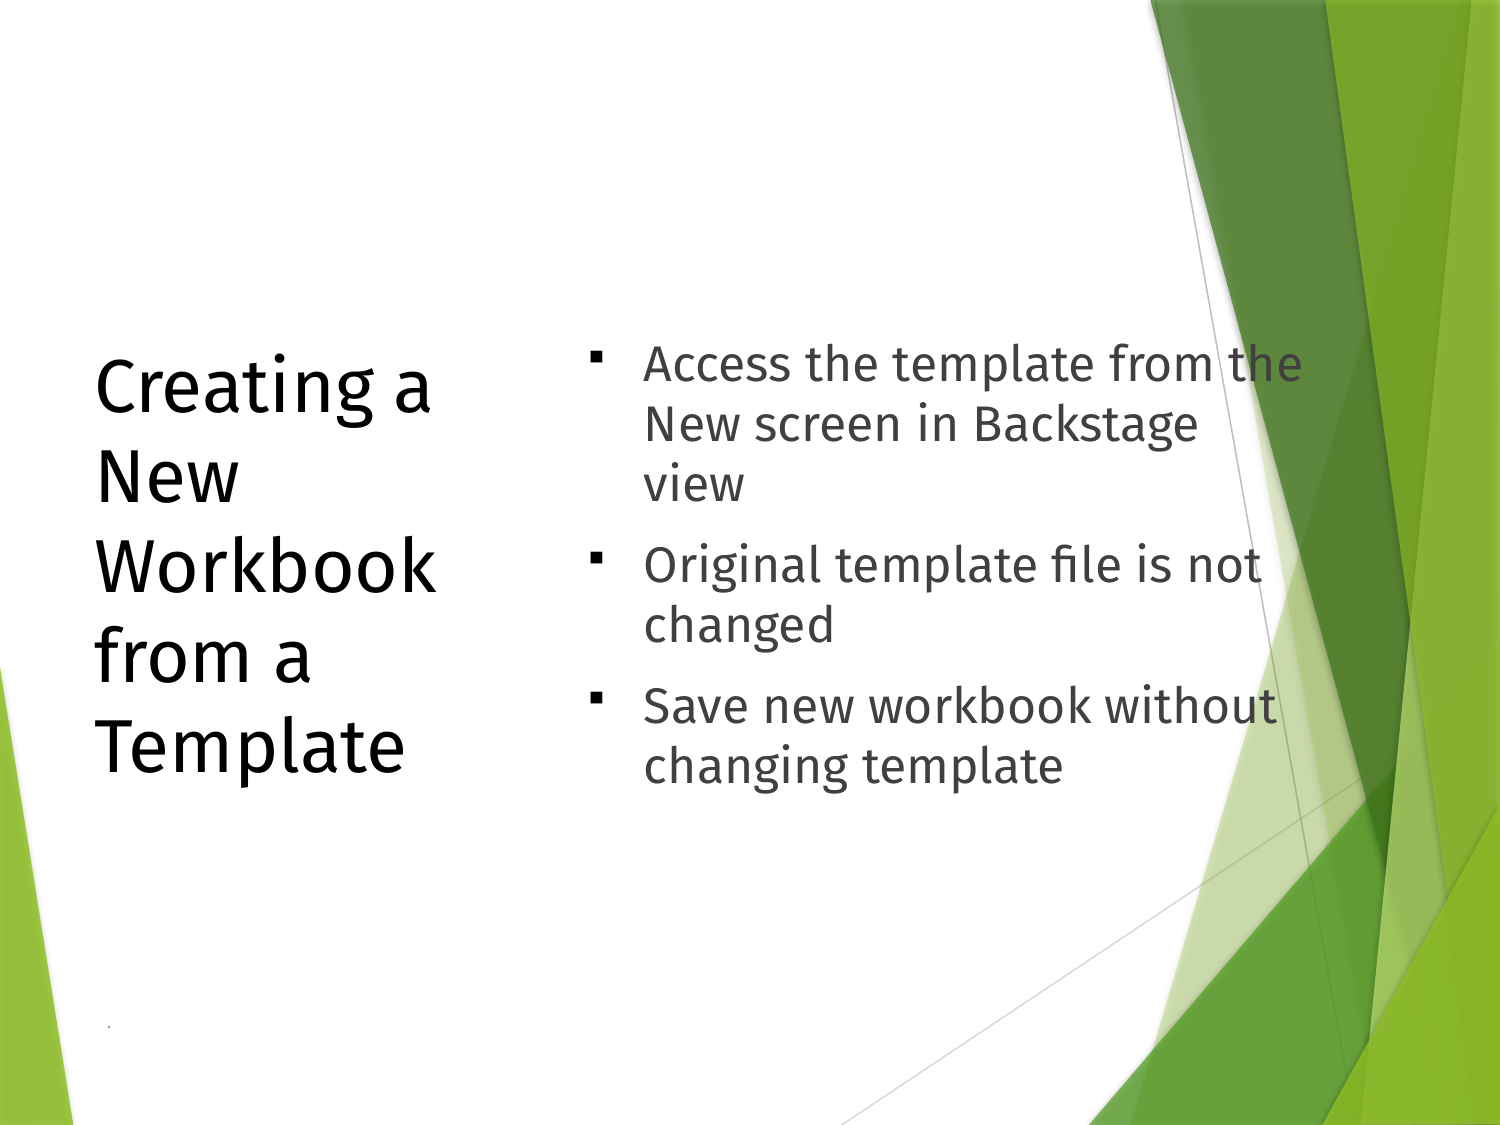

# Creating a New Workbook from a Template
Access the template from the New screen in Backstage view
Original template file is not changed
Save new workbook without changing template
  .